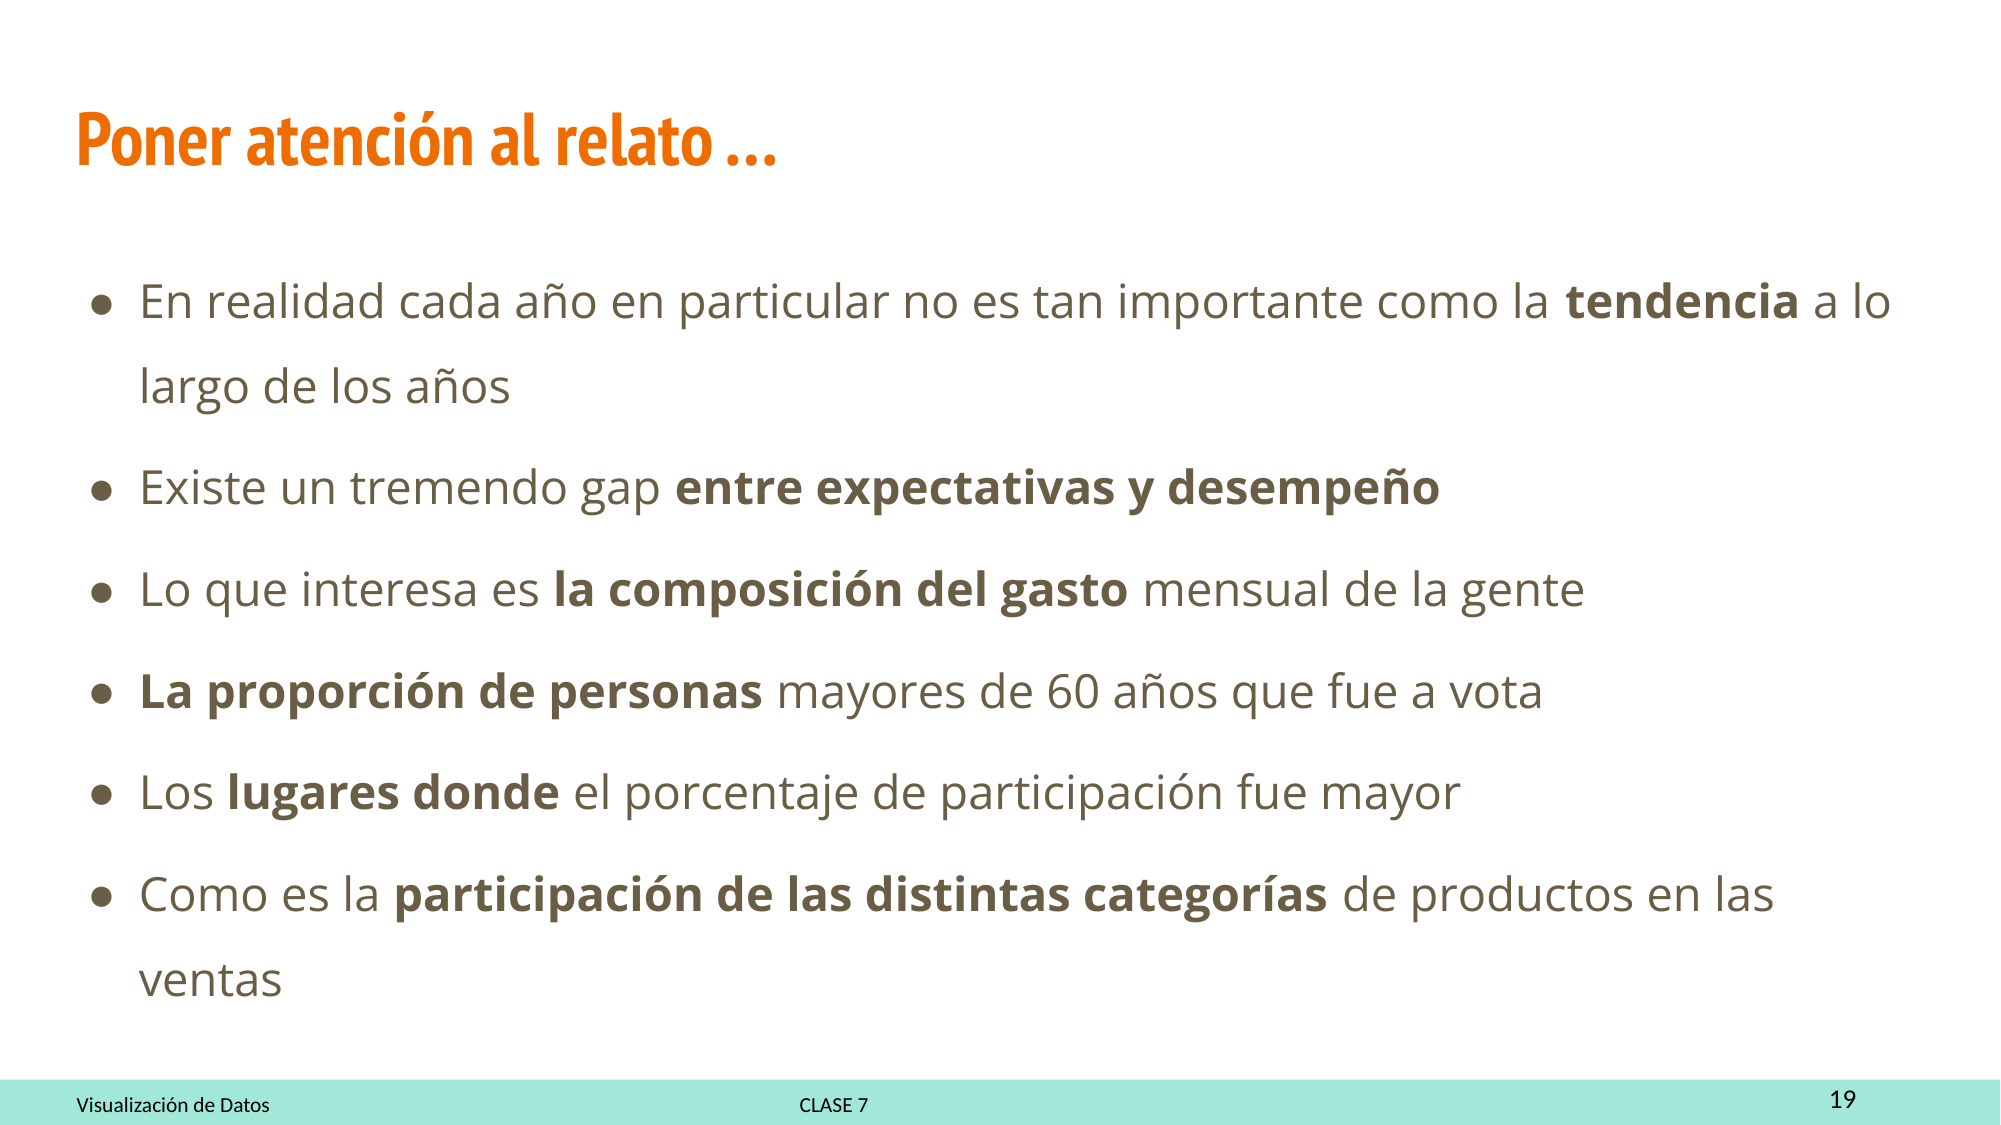

# Poner atención al relato …
En realidad cada año en particular no es tan importante como la tendencia a lo largo de los años
Existe un tremendo gap entre expectativas y desempeño
Lo que interesa es la composición del gasto mensual de la gente
La proporción de personas mayores de 60 años que fue a vota
Los lugares donde el porcentaje de participación fue mayor
Como es la participación de las distintas categorías de productos en las ventas